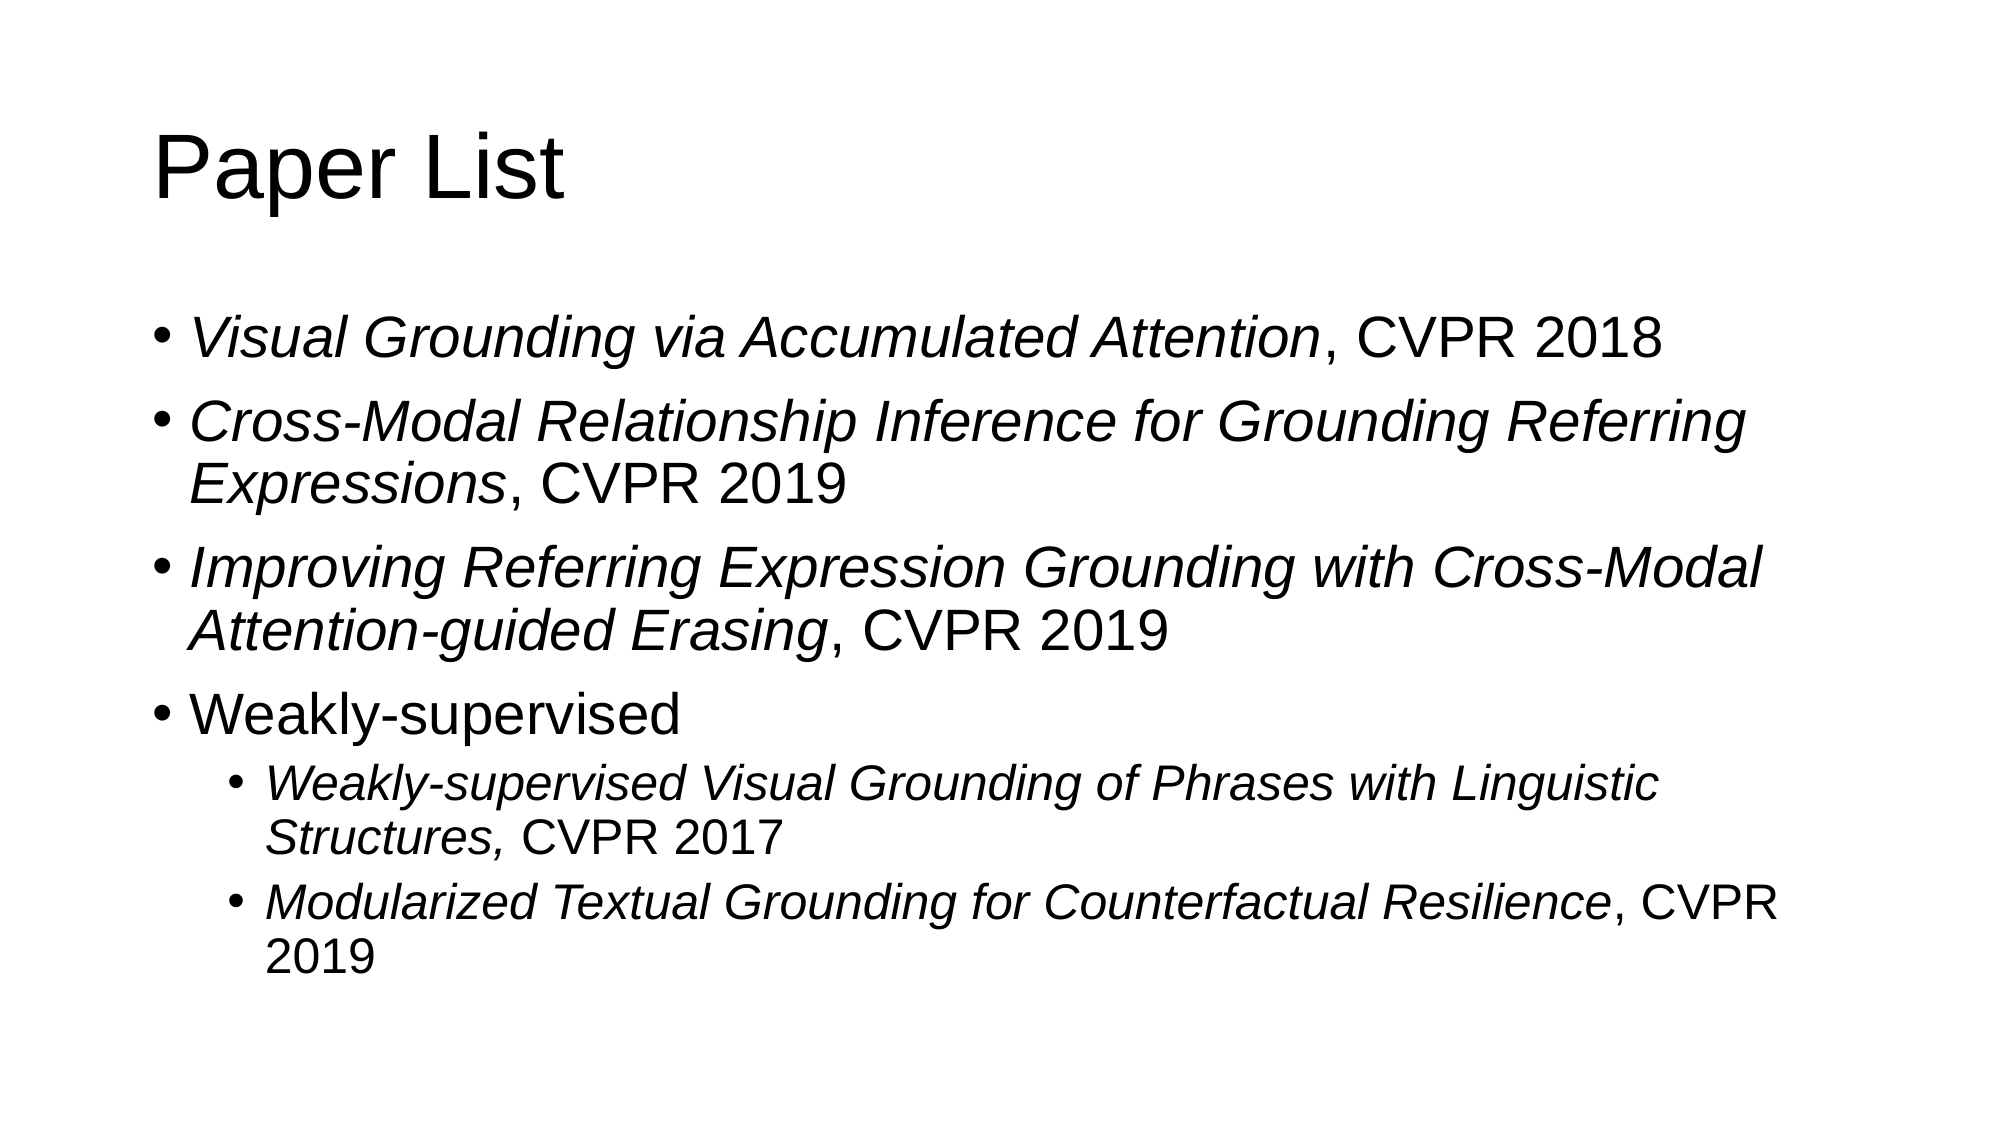

# Paper List
Visual Grounding via Accumulated Attention, CVPR 2018
Cross-Modal Relationship Inference for Grounding Referring Expressions, CVPR 2019
Improving Referring Expression Grounding with Cross-Modal Attention-guided Erasing, CVPR 2019
Weakly-supervised
Weakly-supervised Visual Grounding of Phrases with Linguistic Structures, CVPR 2017
Modularized Textual Grounding for Counterfactual Resilience, CVPR 2019